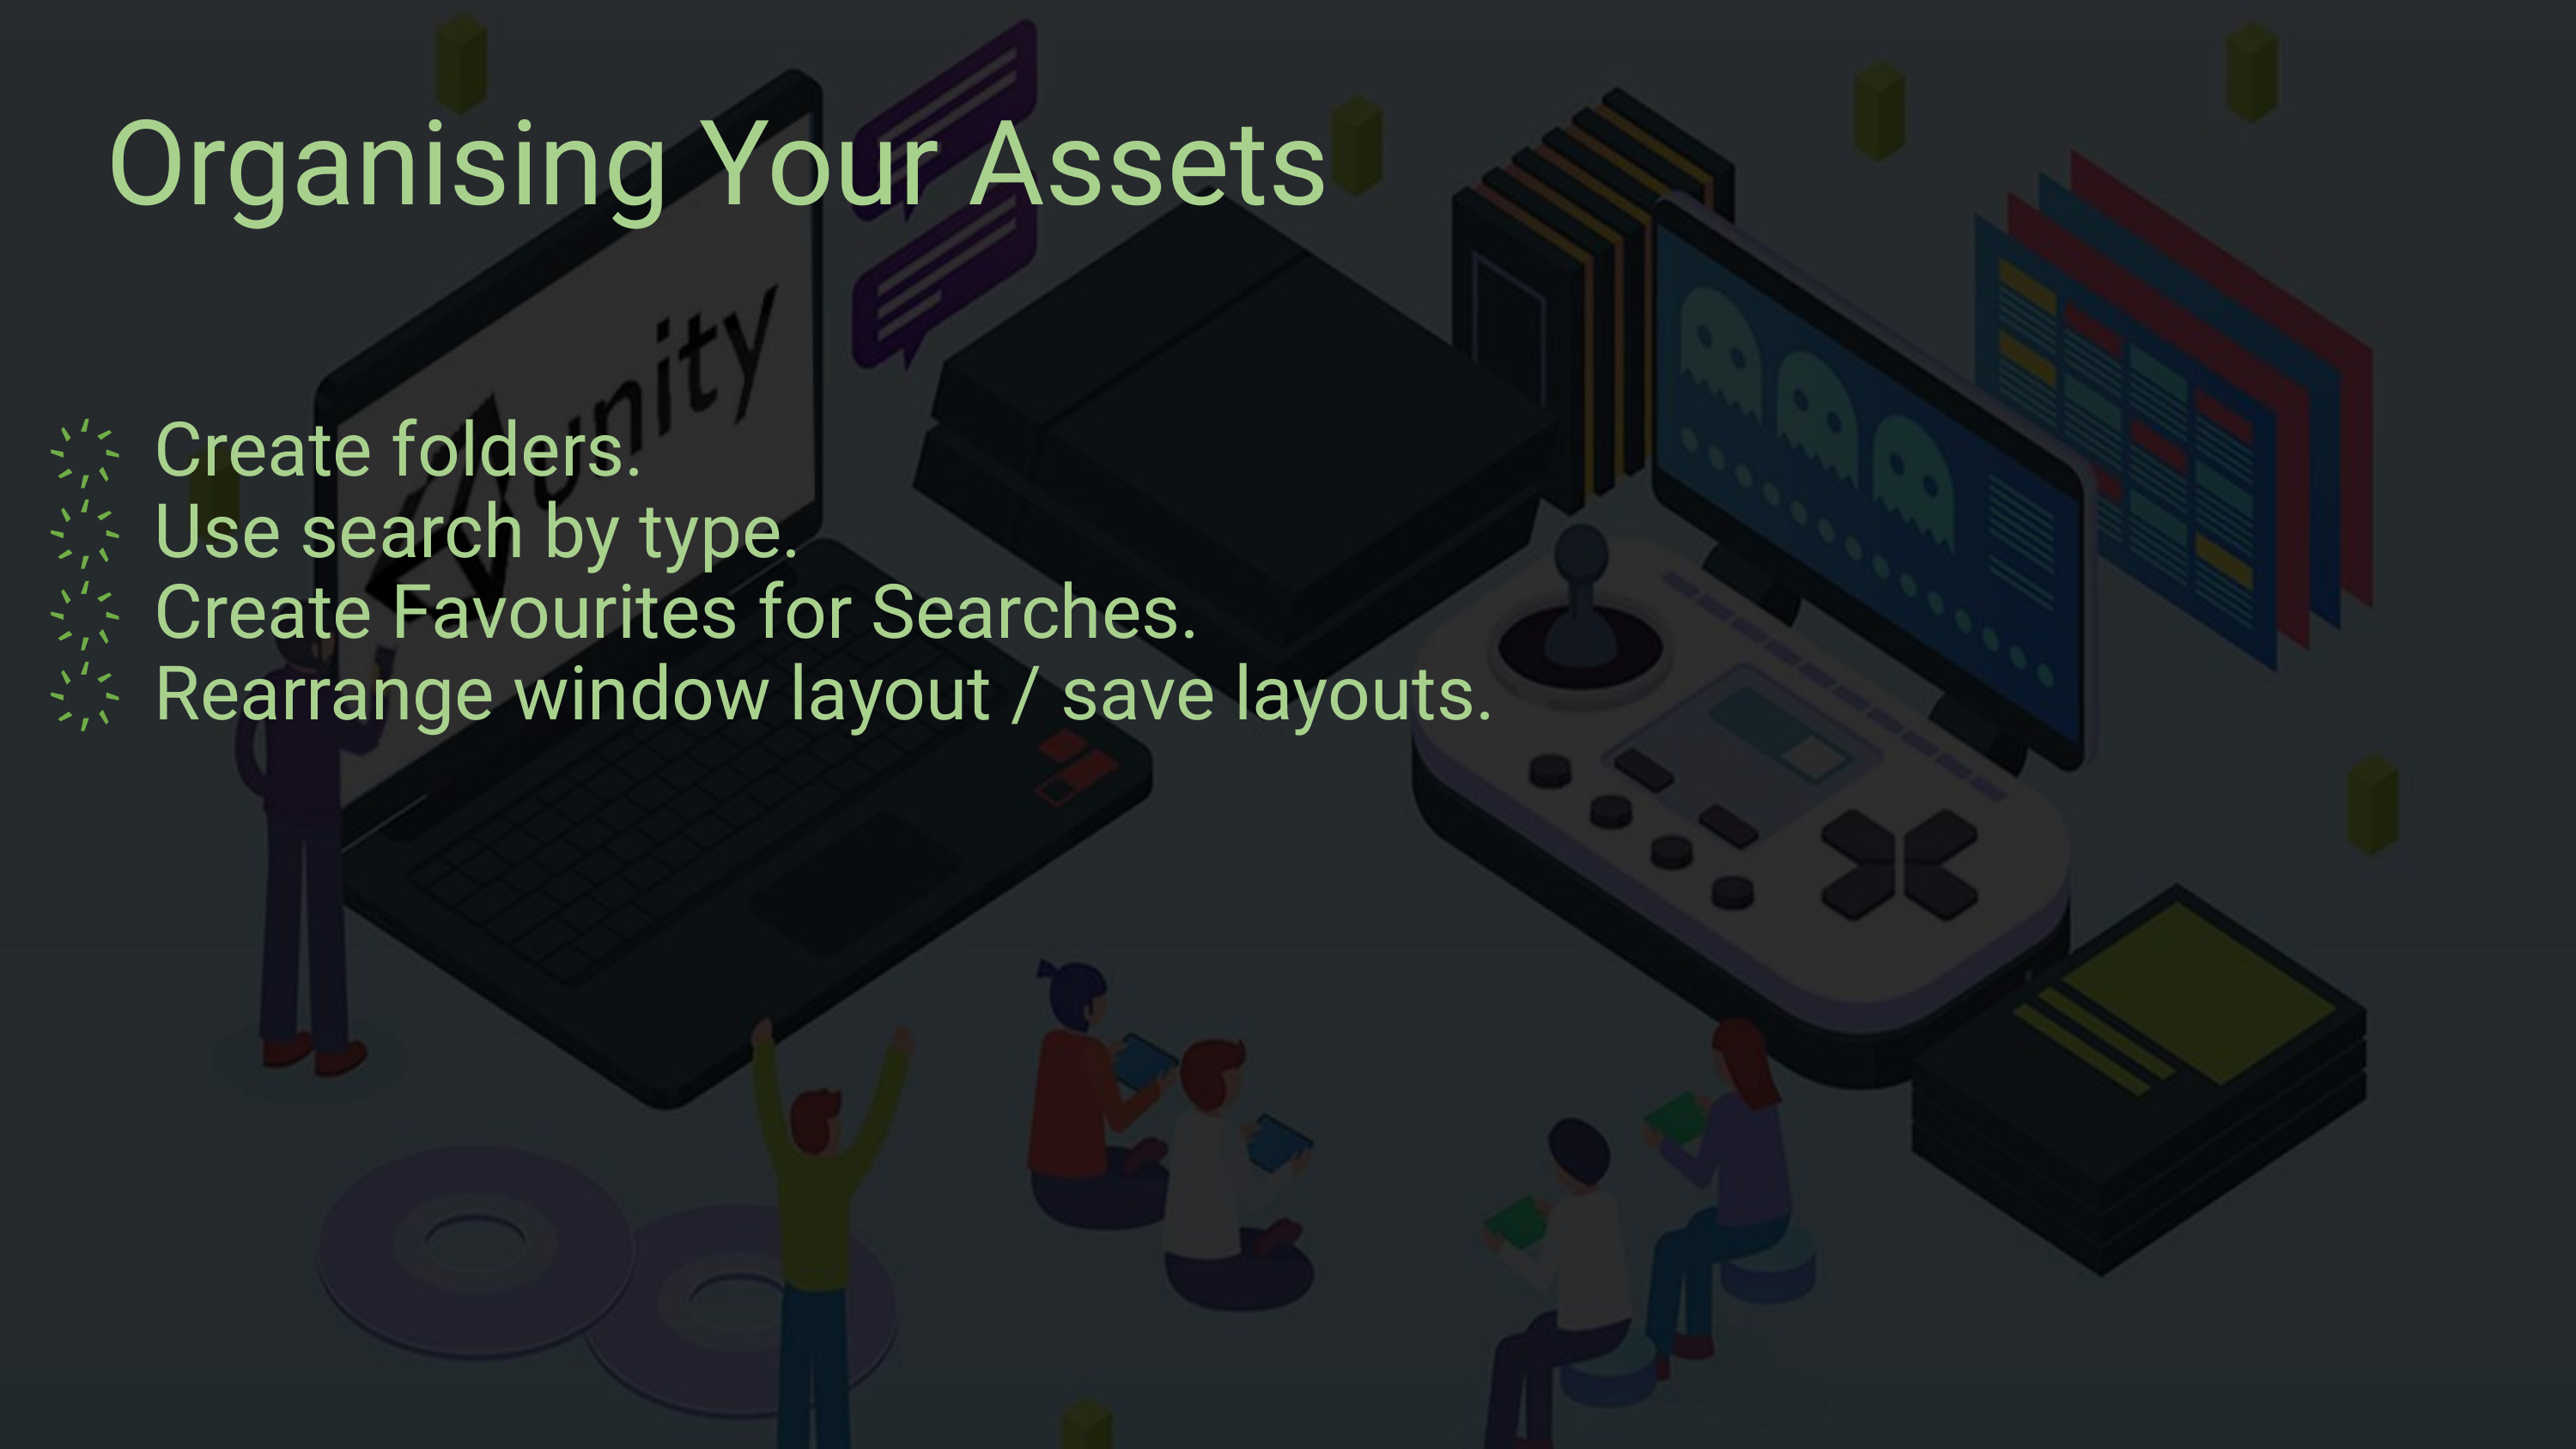

# Organising Your Assets
Create folders.
Use search by type.
Create Favourites for Searches.
Rearrange window layout / save layouts.